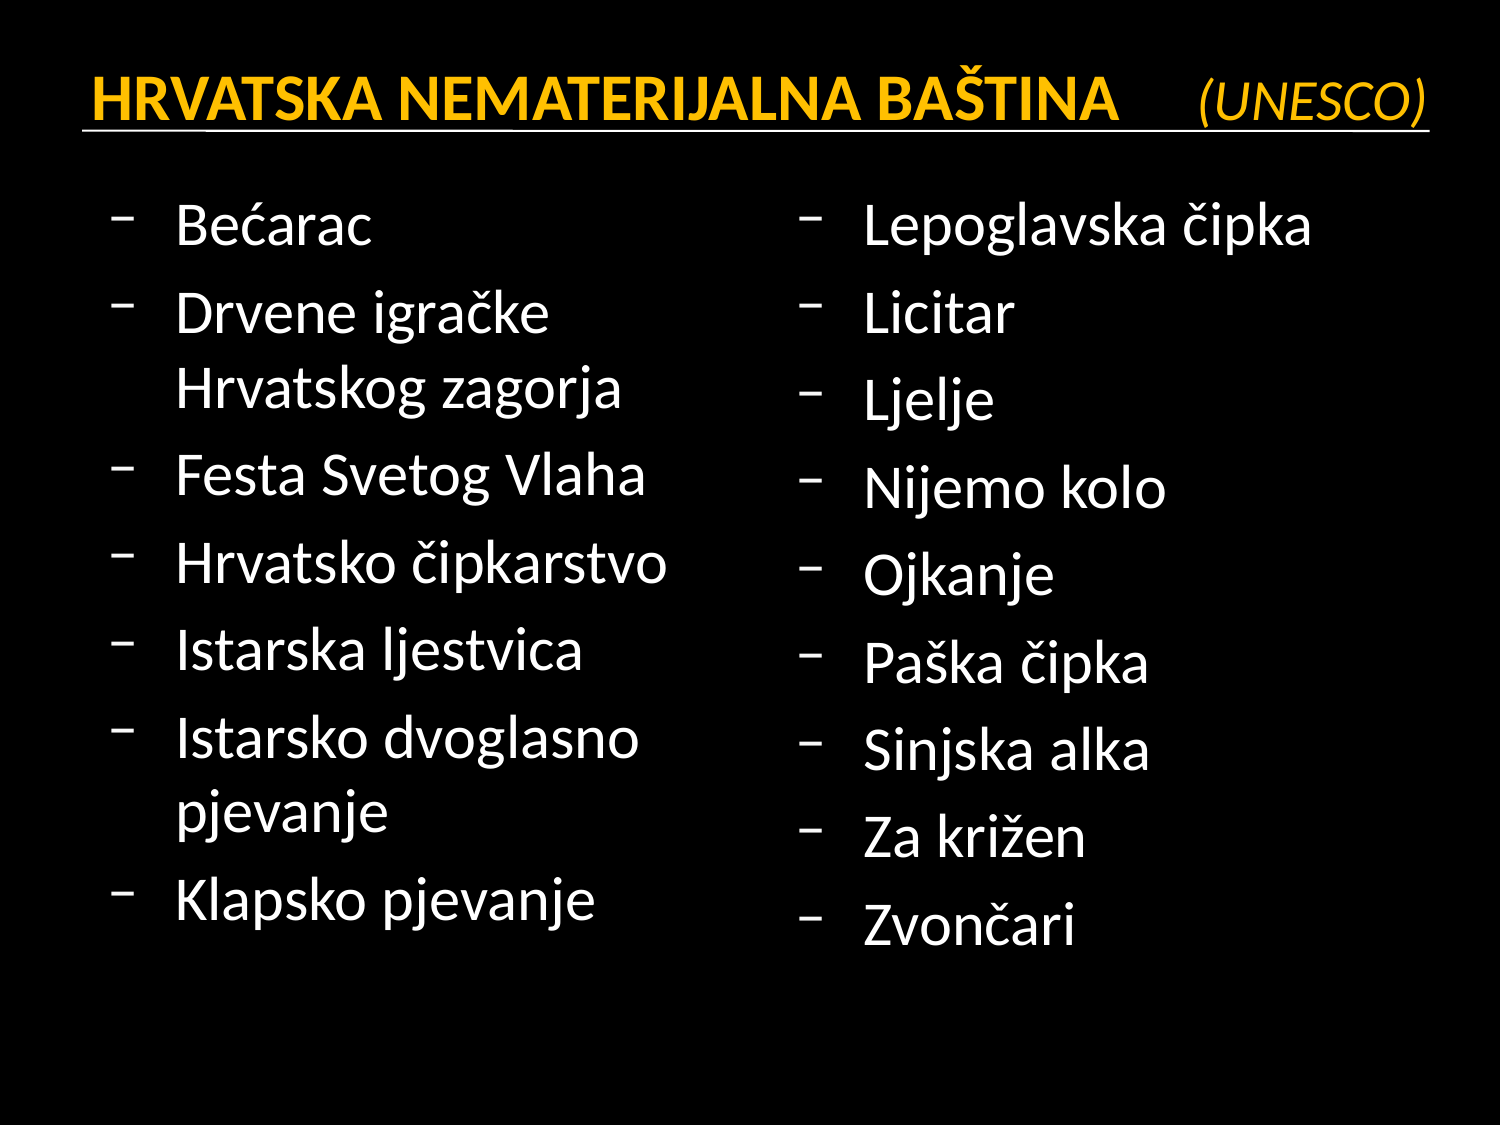

# HRVATSKA NEMATERIJALNA BAŠTINA     (UNESCO)
Bećarac
Drvene igračke Hrvatskog zagorja
Festa Svetog Vlaha
Hrvatsko čipkarstvo
Istarska ljestvica
Istarsko dvoglasno pjevanje
Klapsko pjevanje
Lepoglavska čipka
Licitar
Ljelje
Nijemo kolo
Ojkanje
Paška čipka
Sinjska alka
Za križen
Zvončari